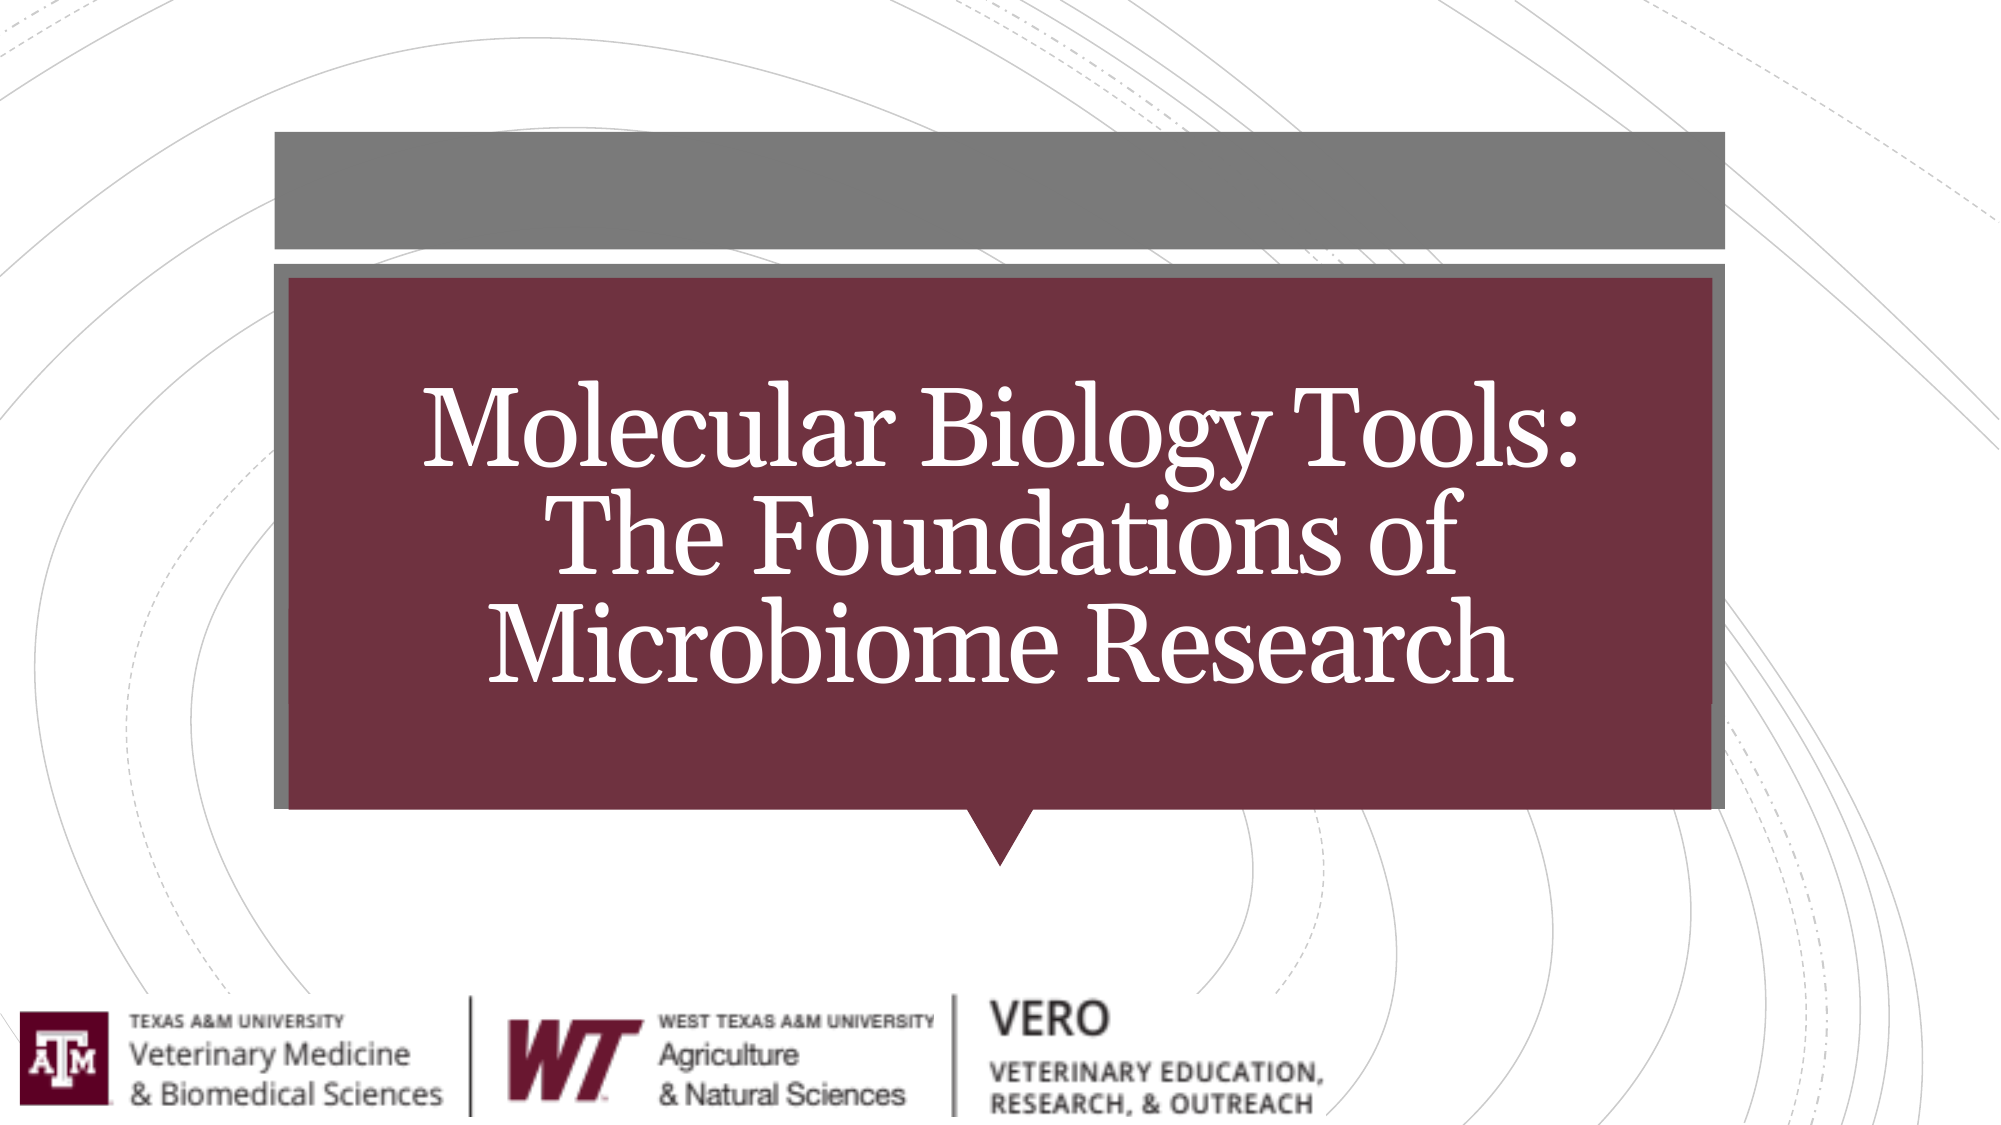

# Molecular Biology Tools: The Foundations of Microbiome Research